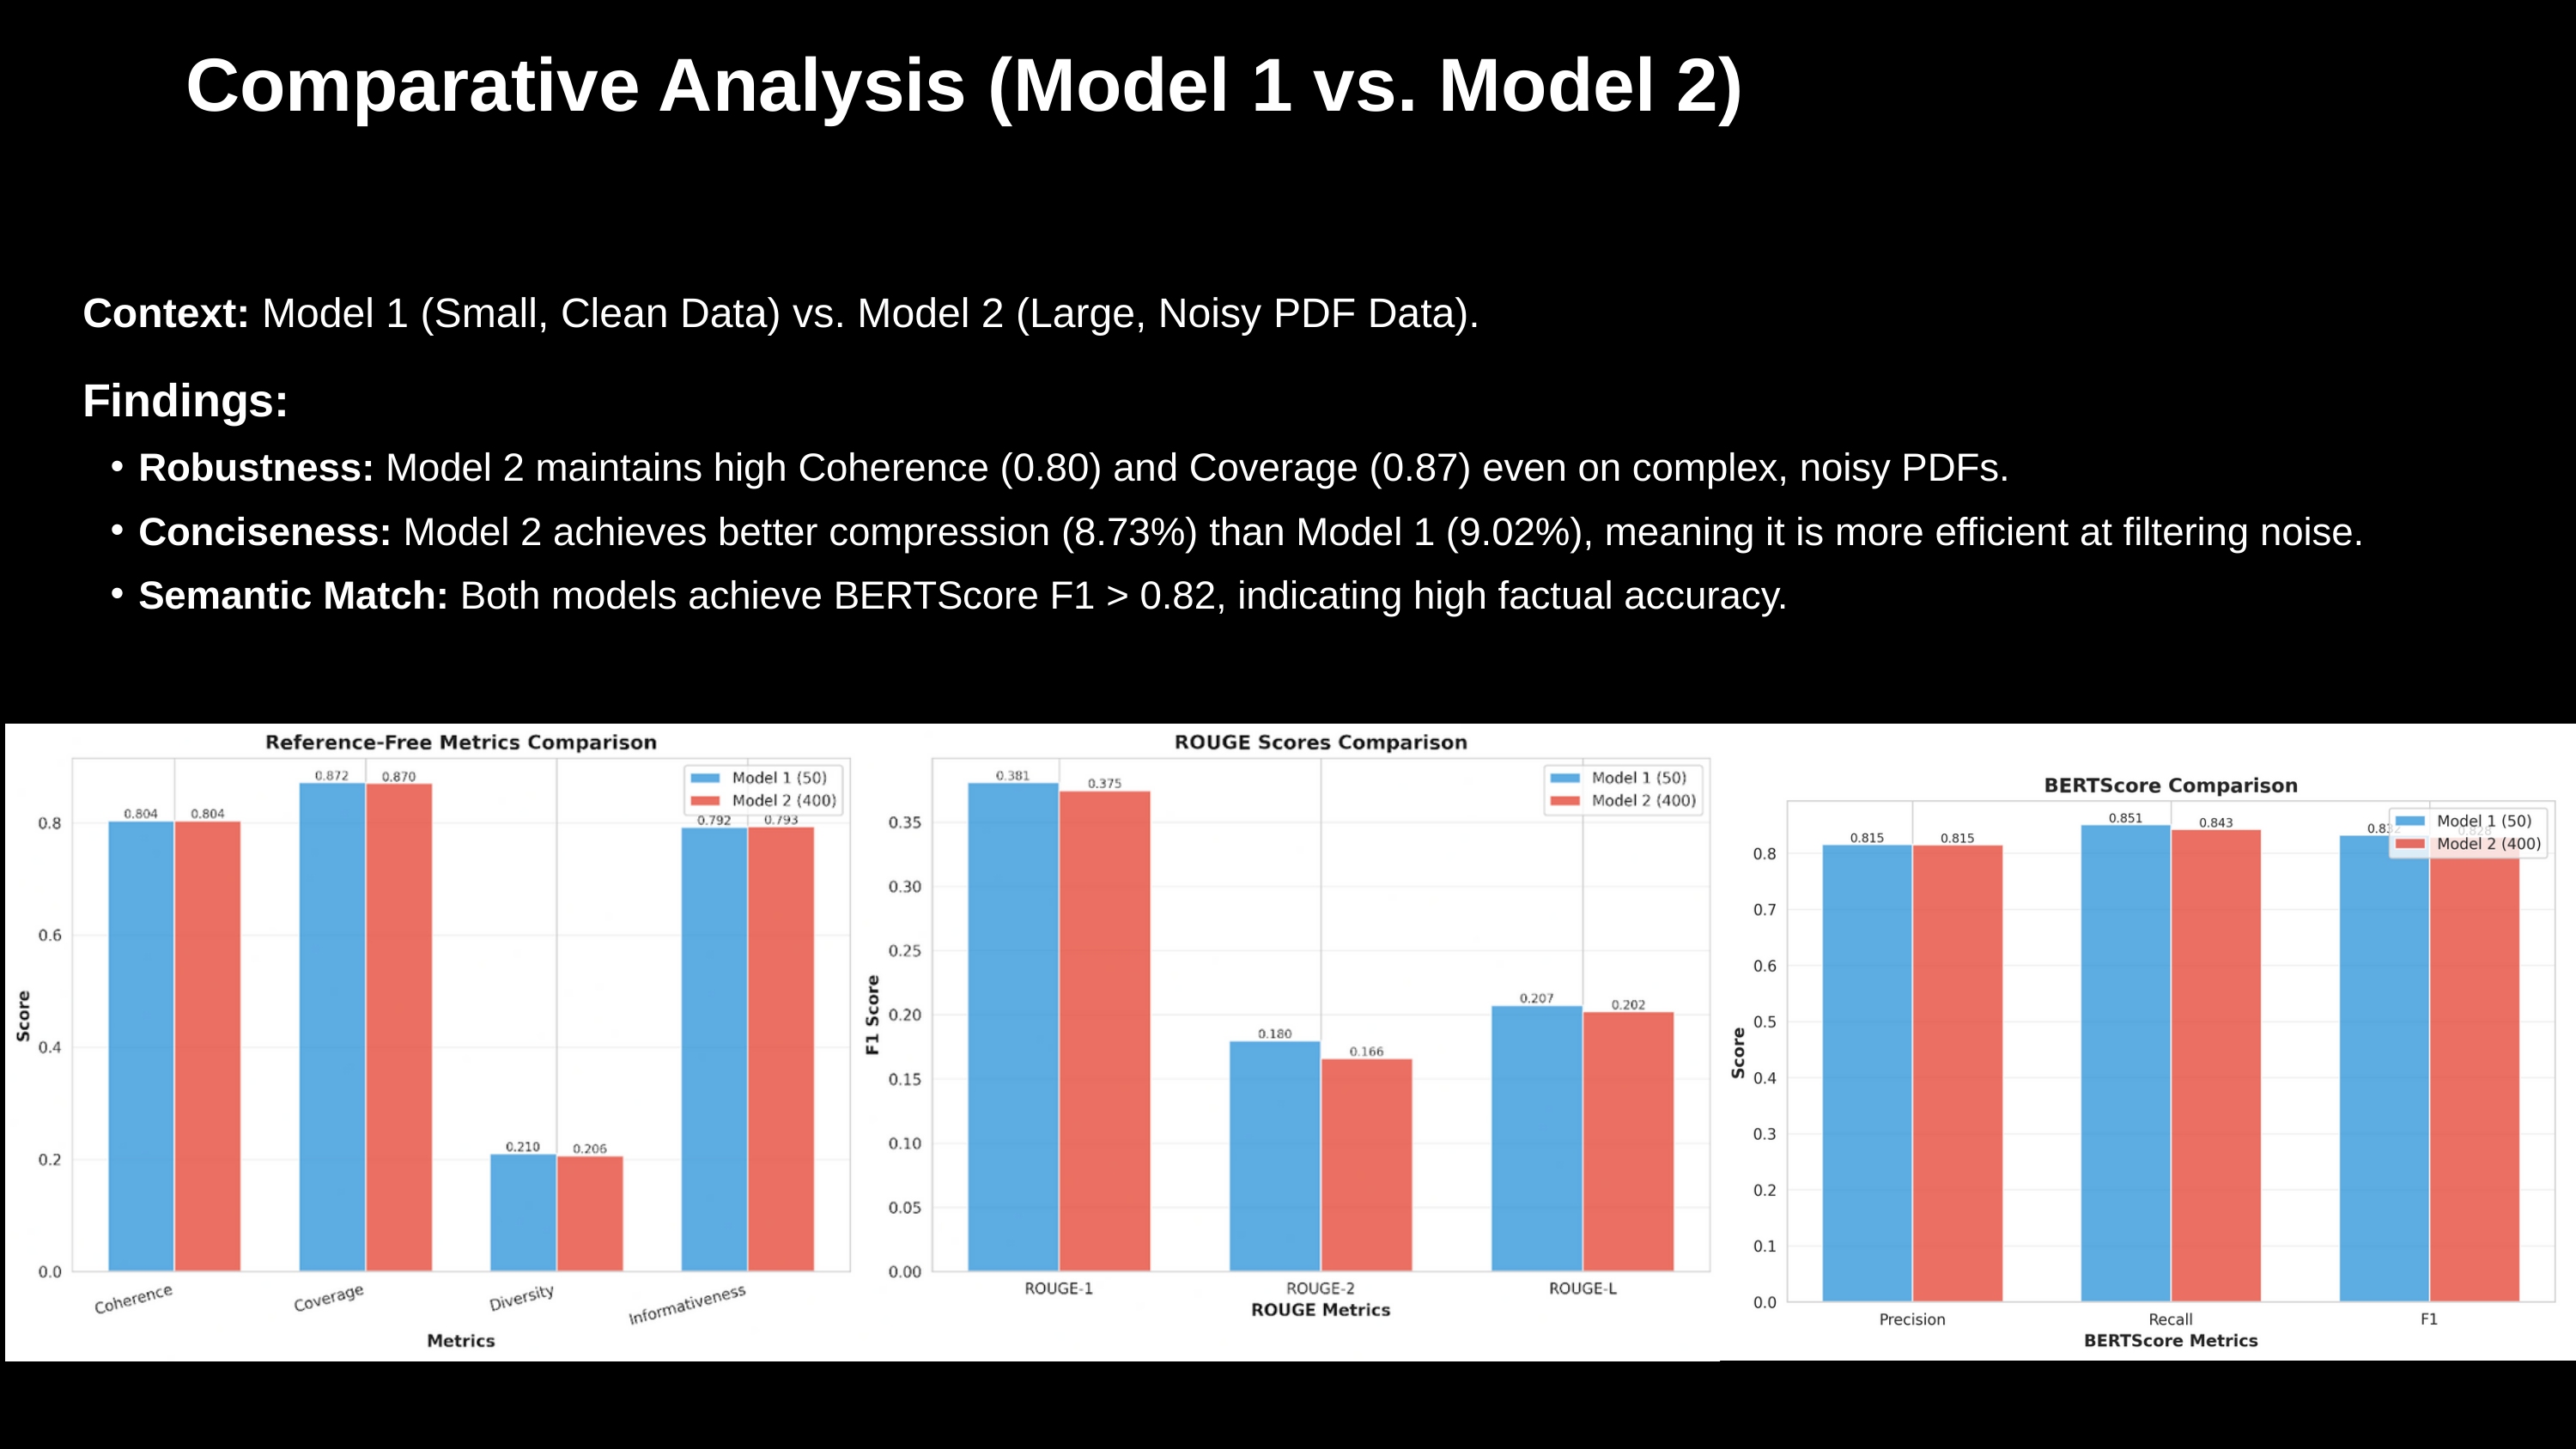

Comparative Analysis (Model 1 vs. Model 2)
Context: Model 1 (Small, Clean Data) vs. Model 2 (Large, Noisy PDF Data).
Findings:
Robustness: Model 2 maintains high Coherence (0.80) and Coverage (0.87) even on complex, noisy PDFs.
Conciseness: Model 2 achieves better compression (8.73%) than Model 1 (9.02%), meaning it is more efficient at filtering noise.
Semantic Match: Both models achieve BERTScore F1 > 0.82, indicating high factual accuracy.